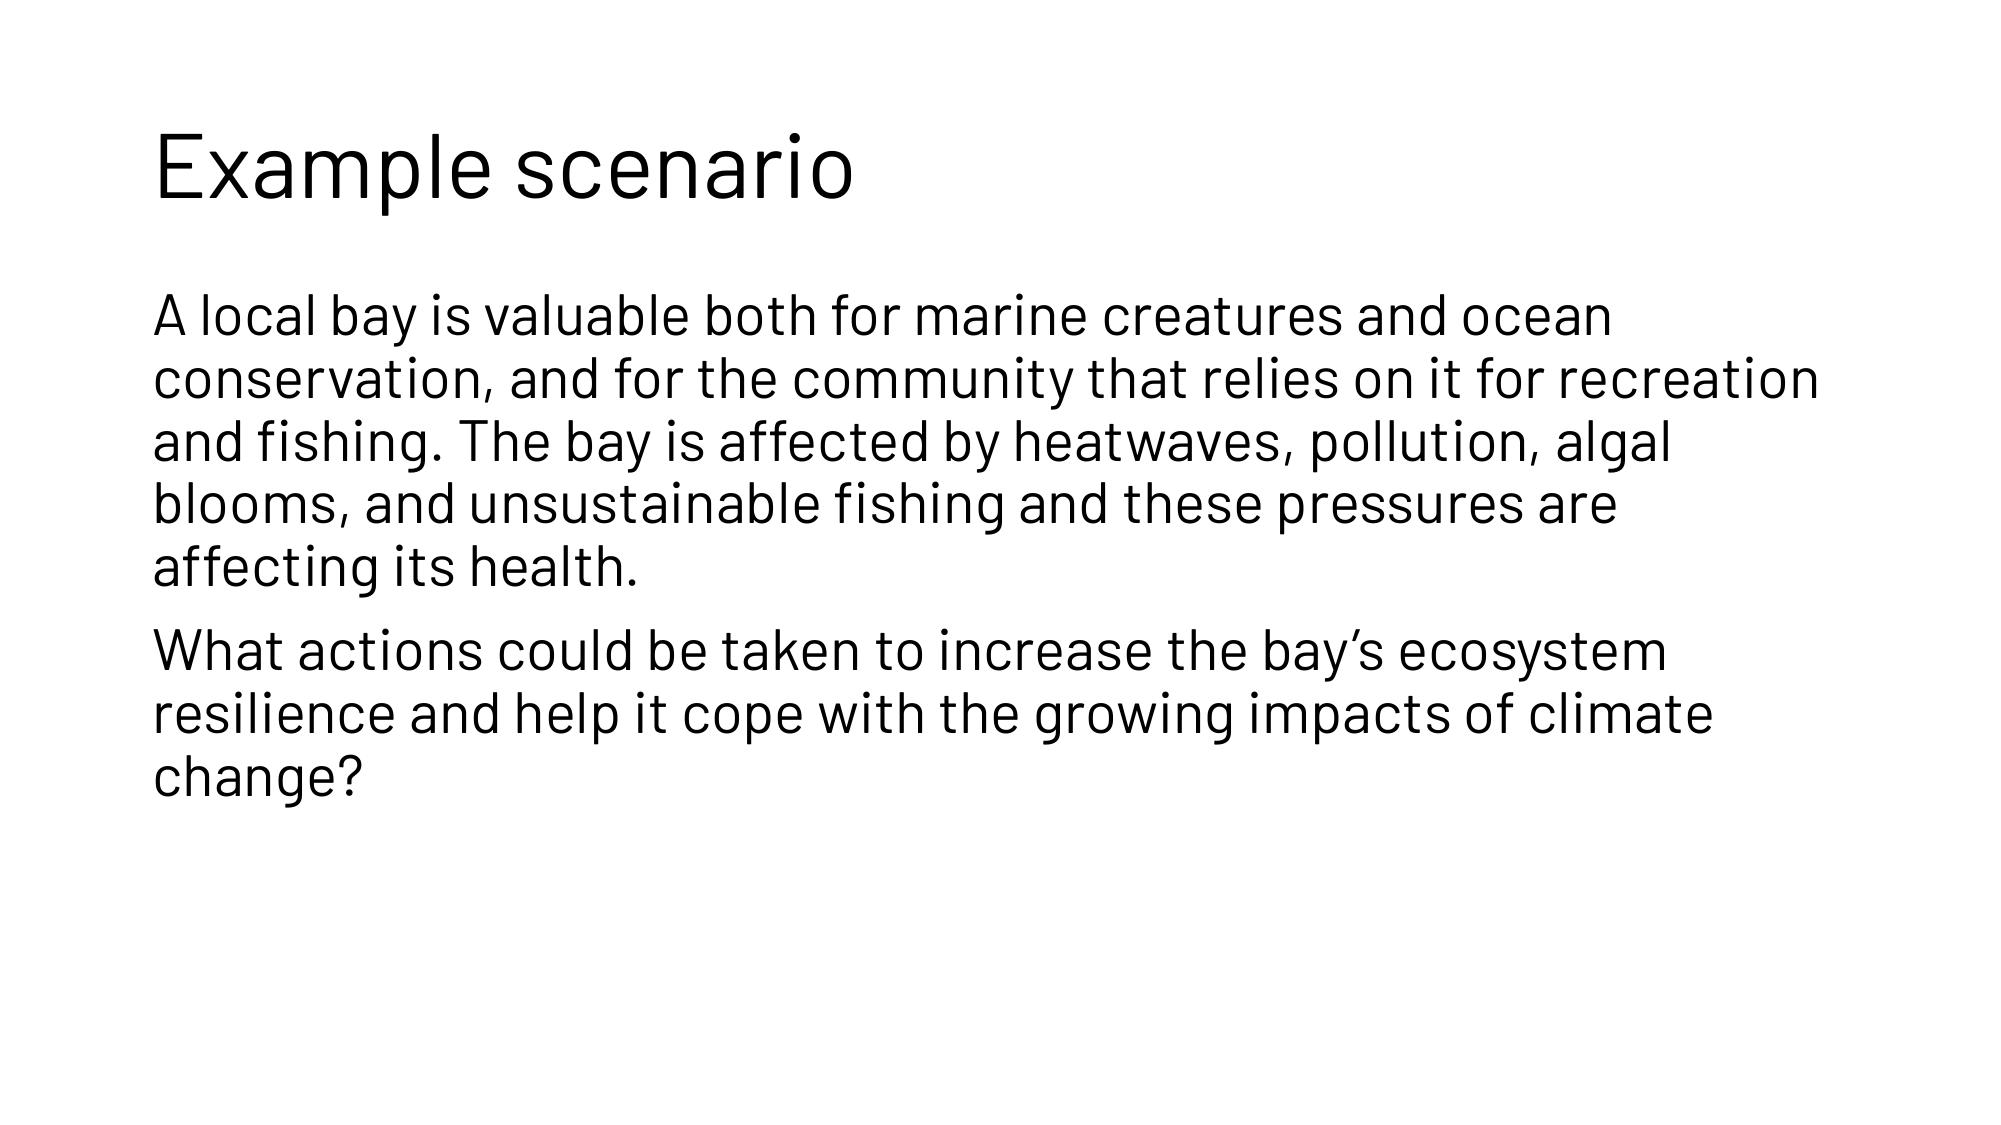

# Example scenario
A local bay is valuable both for marine creatures and ocean conservation, and for the community that relies on it for recreation and fishing. The bay is affected by heatwaves, pollution, algal blooms, and unsustainable fishing and these pressures are affecting its health.
What actions could be taken to increase the bay’s ecosystem resilience and help it cope with the growing impacts of climate change?